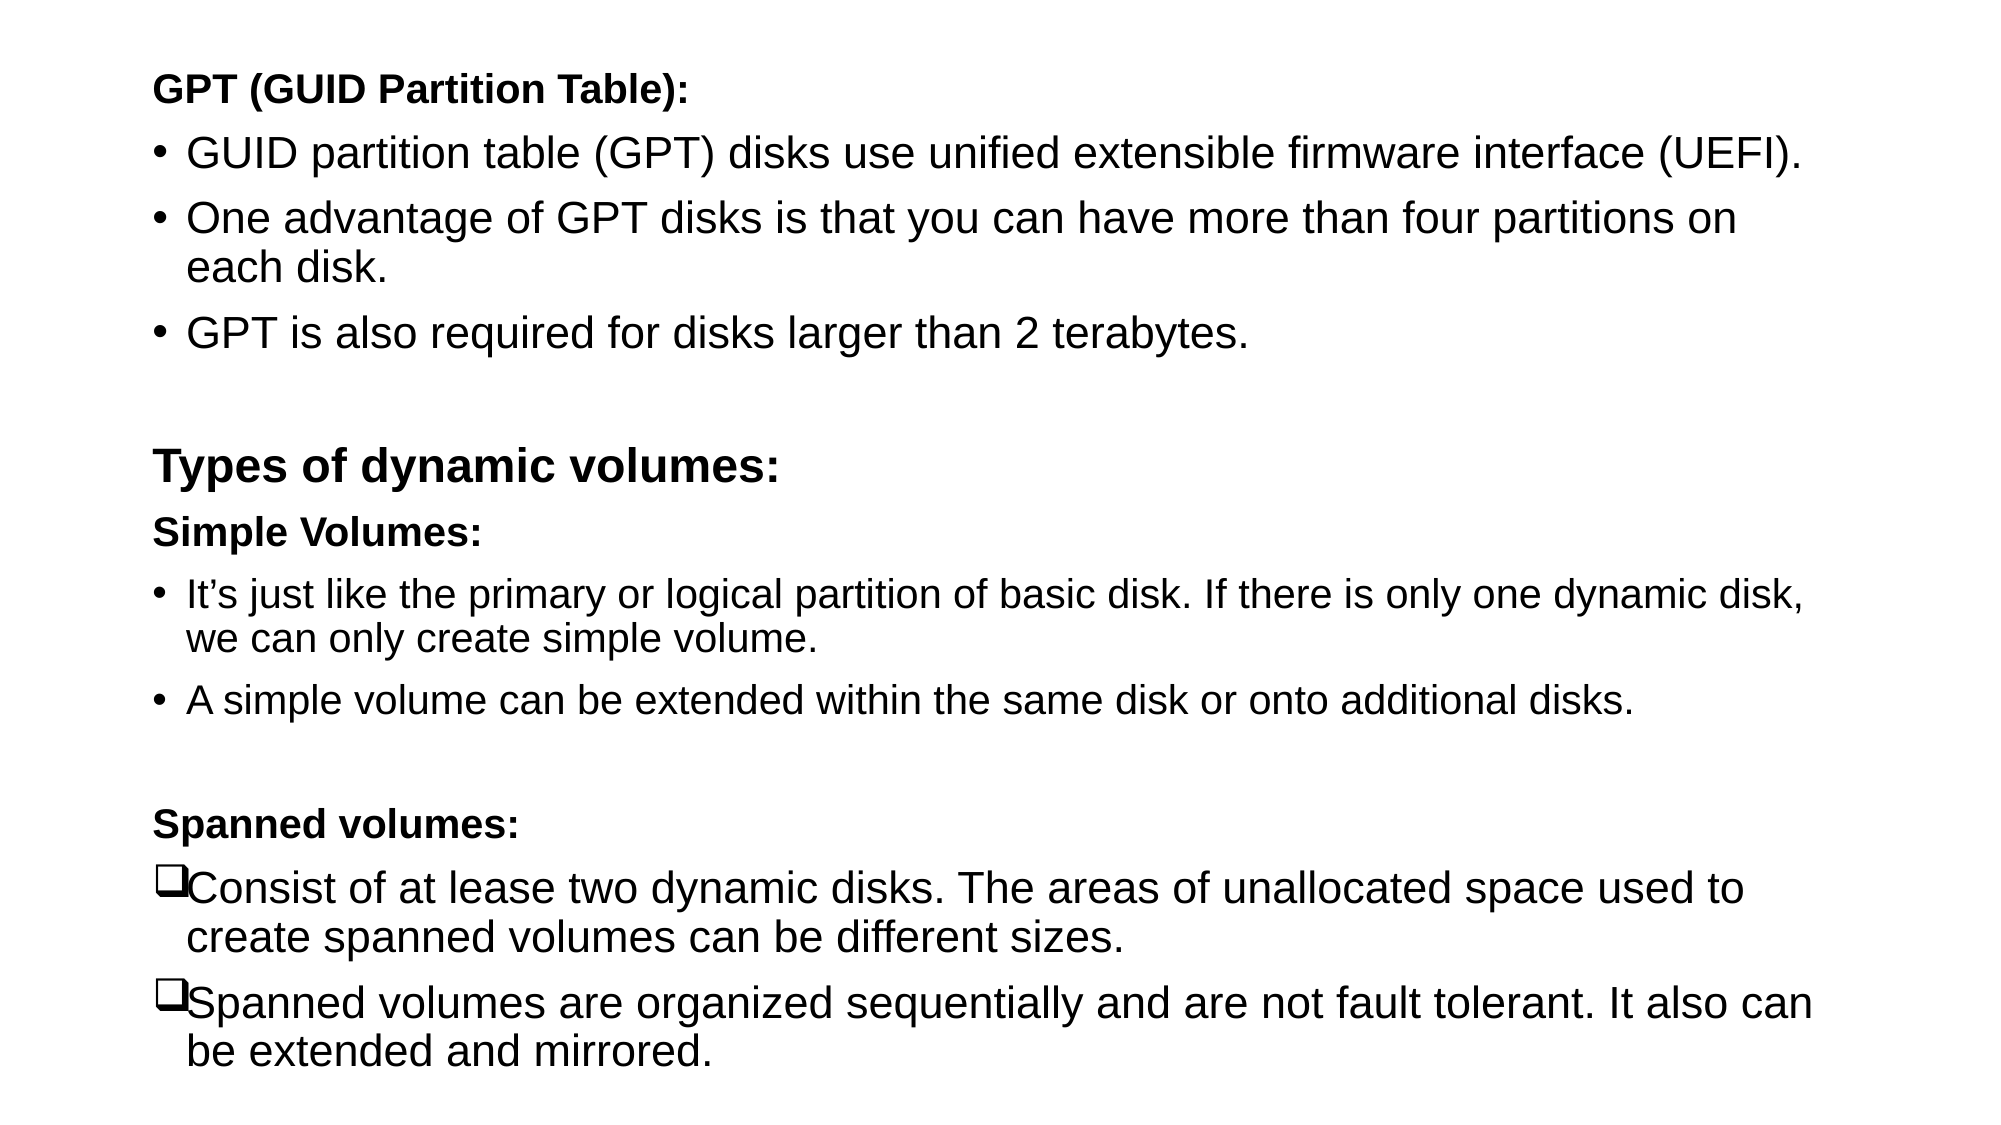

GPT (GUID Partition Table):
GUID partition table (GPT) disks use unified extensible firmware interface (UEFI).
One advantage of GPT disks is that you can have more than four partitions on each disk.
GPT is also required for disks larger than 2 terabytes.

Types of dynamic volumes:
Simple Volumes:
It’s just like the primary or logical partition of basic disk. If there is only one dynamic disk, we can only create simple volume.
A simple volume can be extended within the same disk or onto additional disks.

Spanned volumes:
Consist of at lease two dynamic disks. The areas of unallocated space used to create spanned volumes can be different sizes.
Spanned volumes are organized sequentially and are not fault tolerant. It also can be extended and mirrored.

#